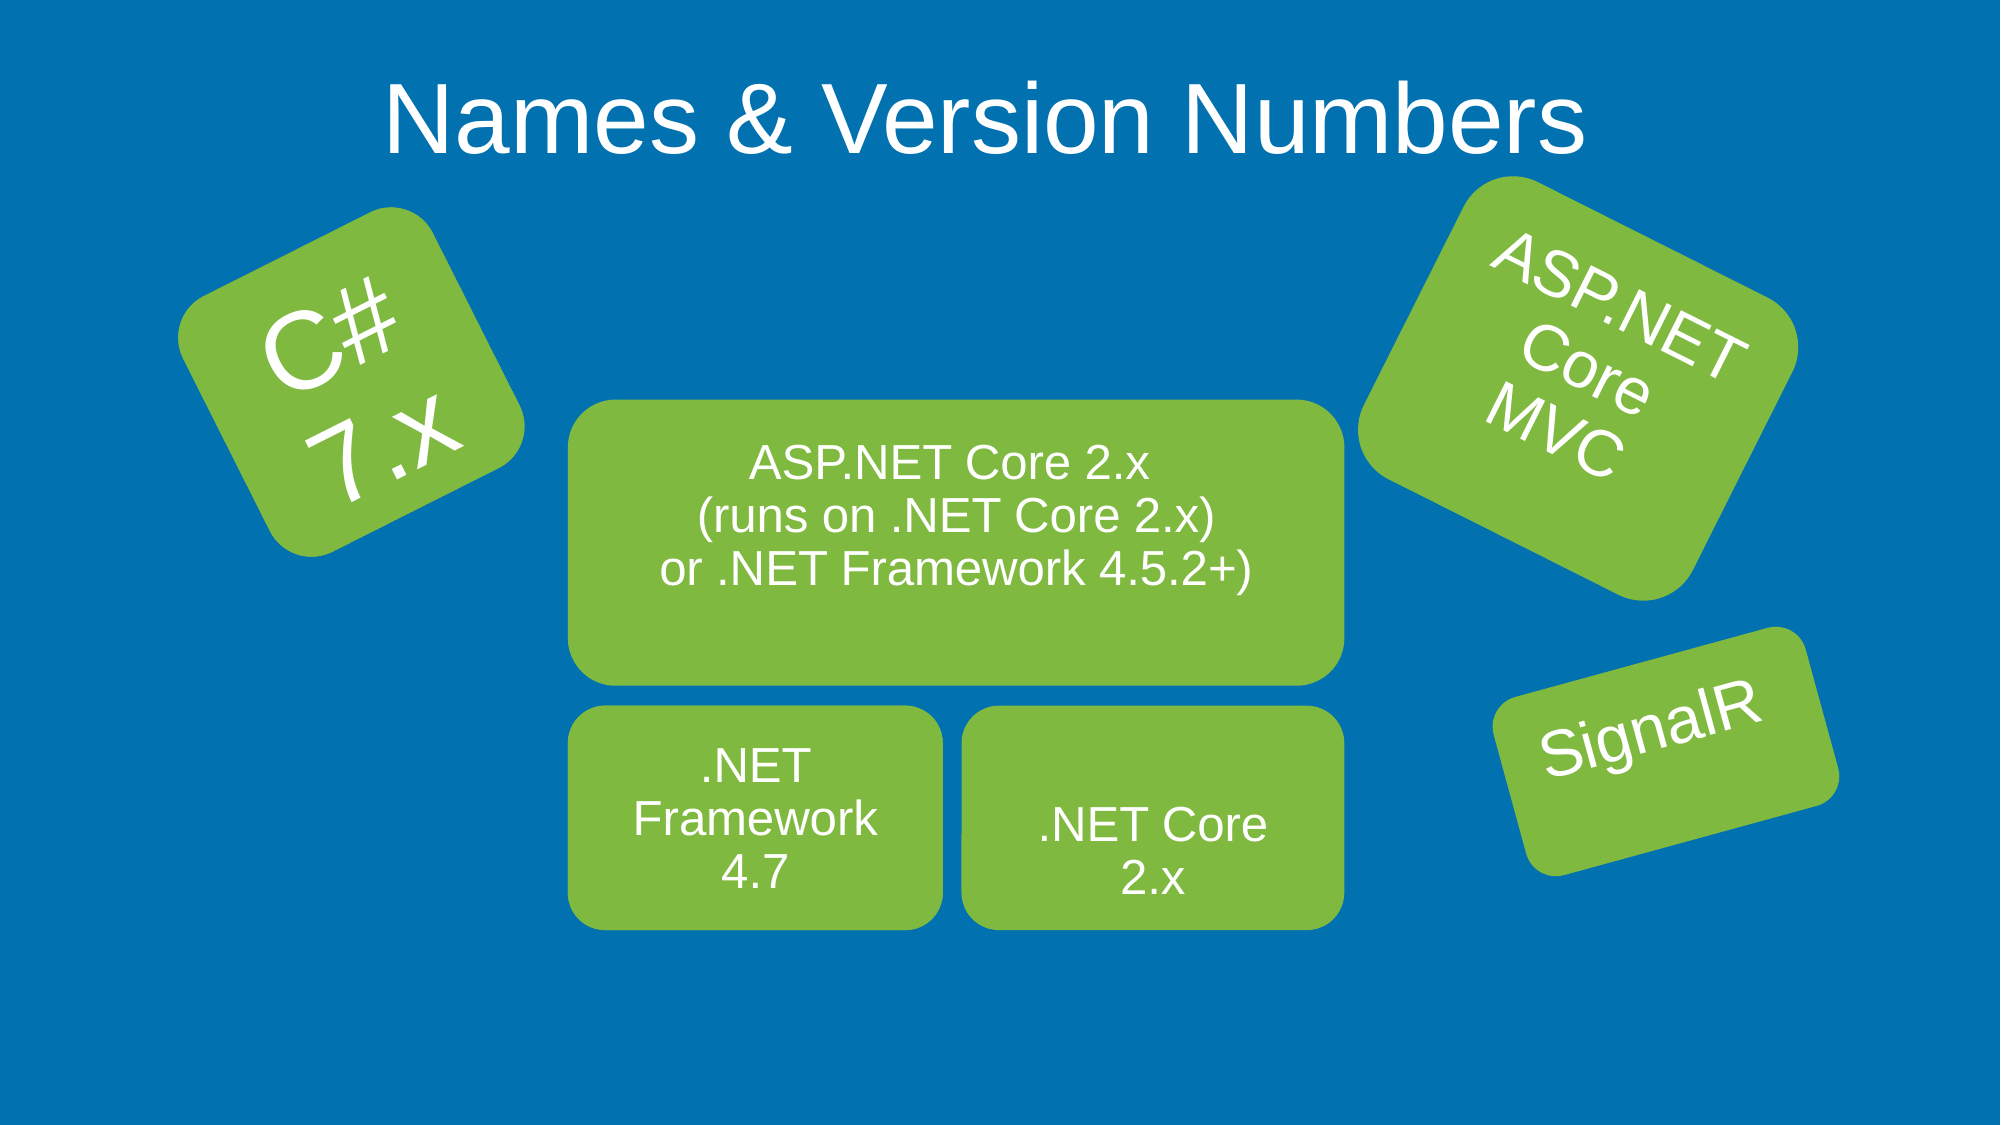

# Names & Version Numbers
ASP.NET
Core MVC
C# 6.0
.NET Framework 4.6
SignalR
C# 7.x
.NET Framework 4.7
ASP.NET Core 2.x
(runs on .NET Core 2.x)
or .NET Framework 4.5.2+)

.NET Core 2.x